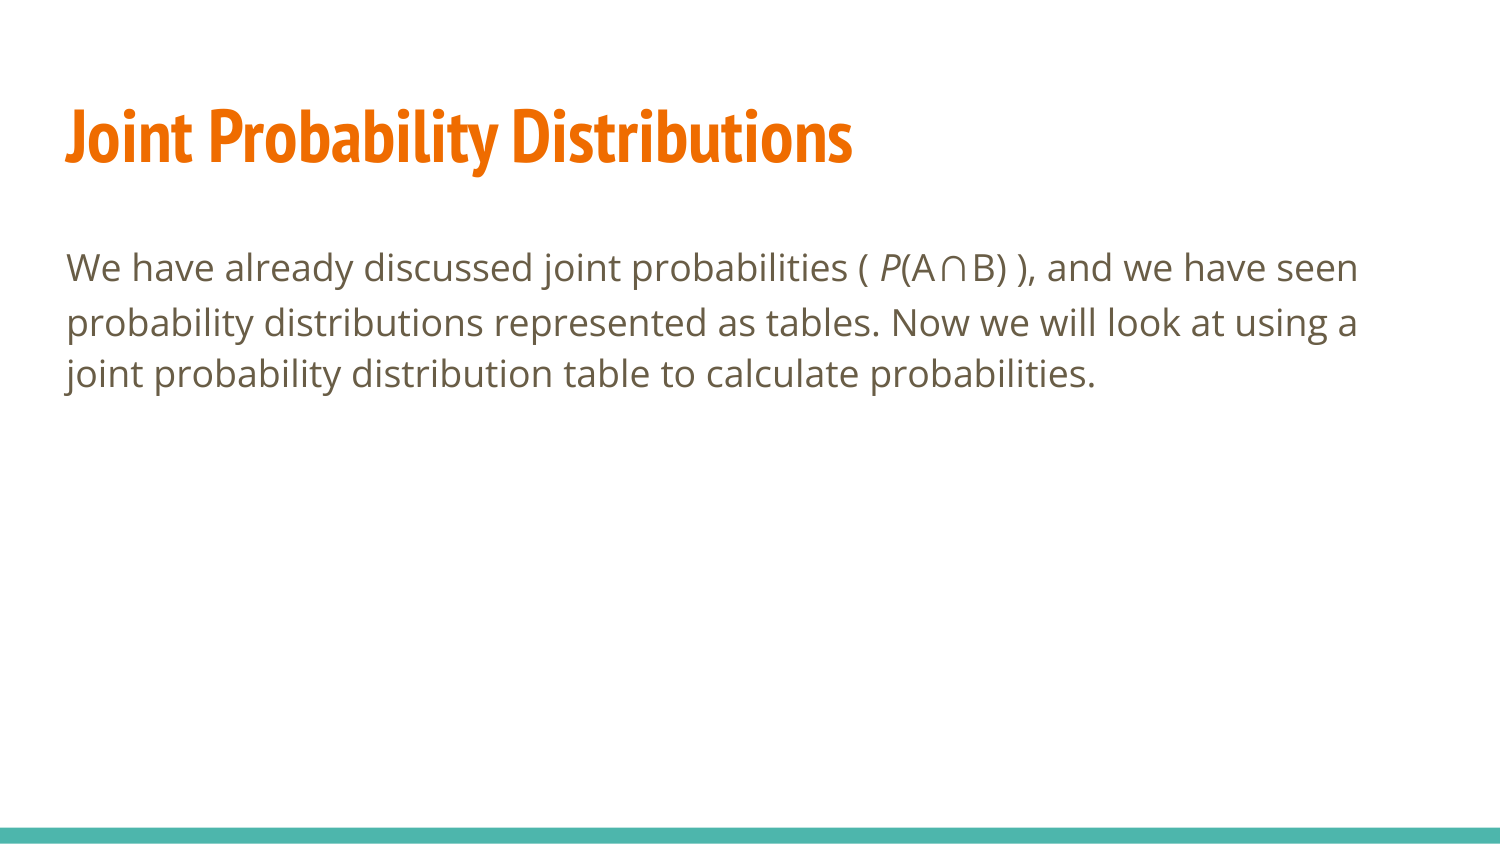

# Joint Probability Distributions
We have already discussed joint probabilities ( P(A∩B) ), and we have seen probability distributions represented as tables. Now we will look at using a joint probability distribution table to calculate probabilities.